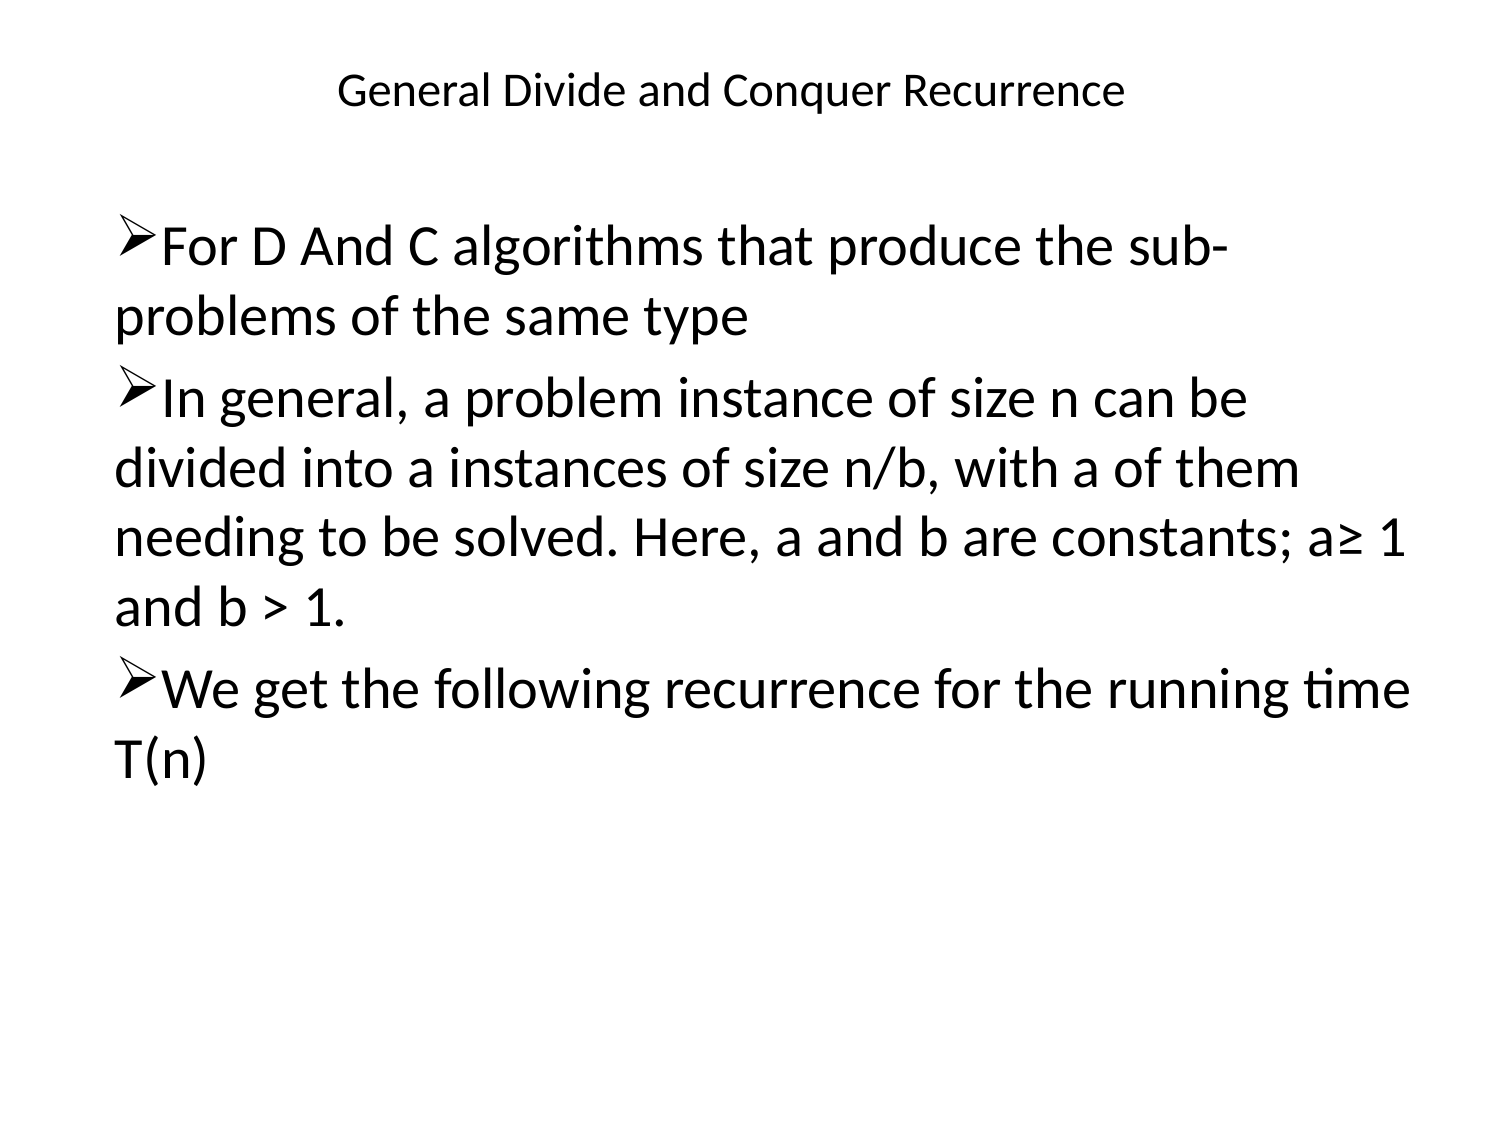

# General Divide and Conquer Recurrence
For D And C algorithms that produce the sub-problems of the same type
In general, a problem instance of size n can be divided into a instances of size n/b, with a of them needing to be solved. Here, a and b are constants; a≥ 1 and b > 1.
We get the following recurrence for the running time T(n)